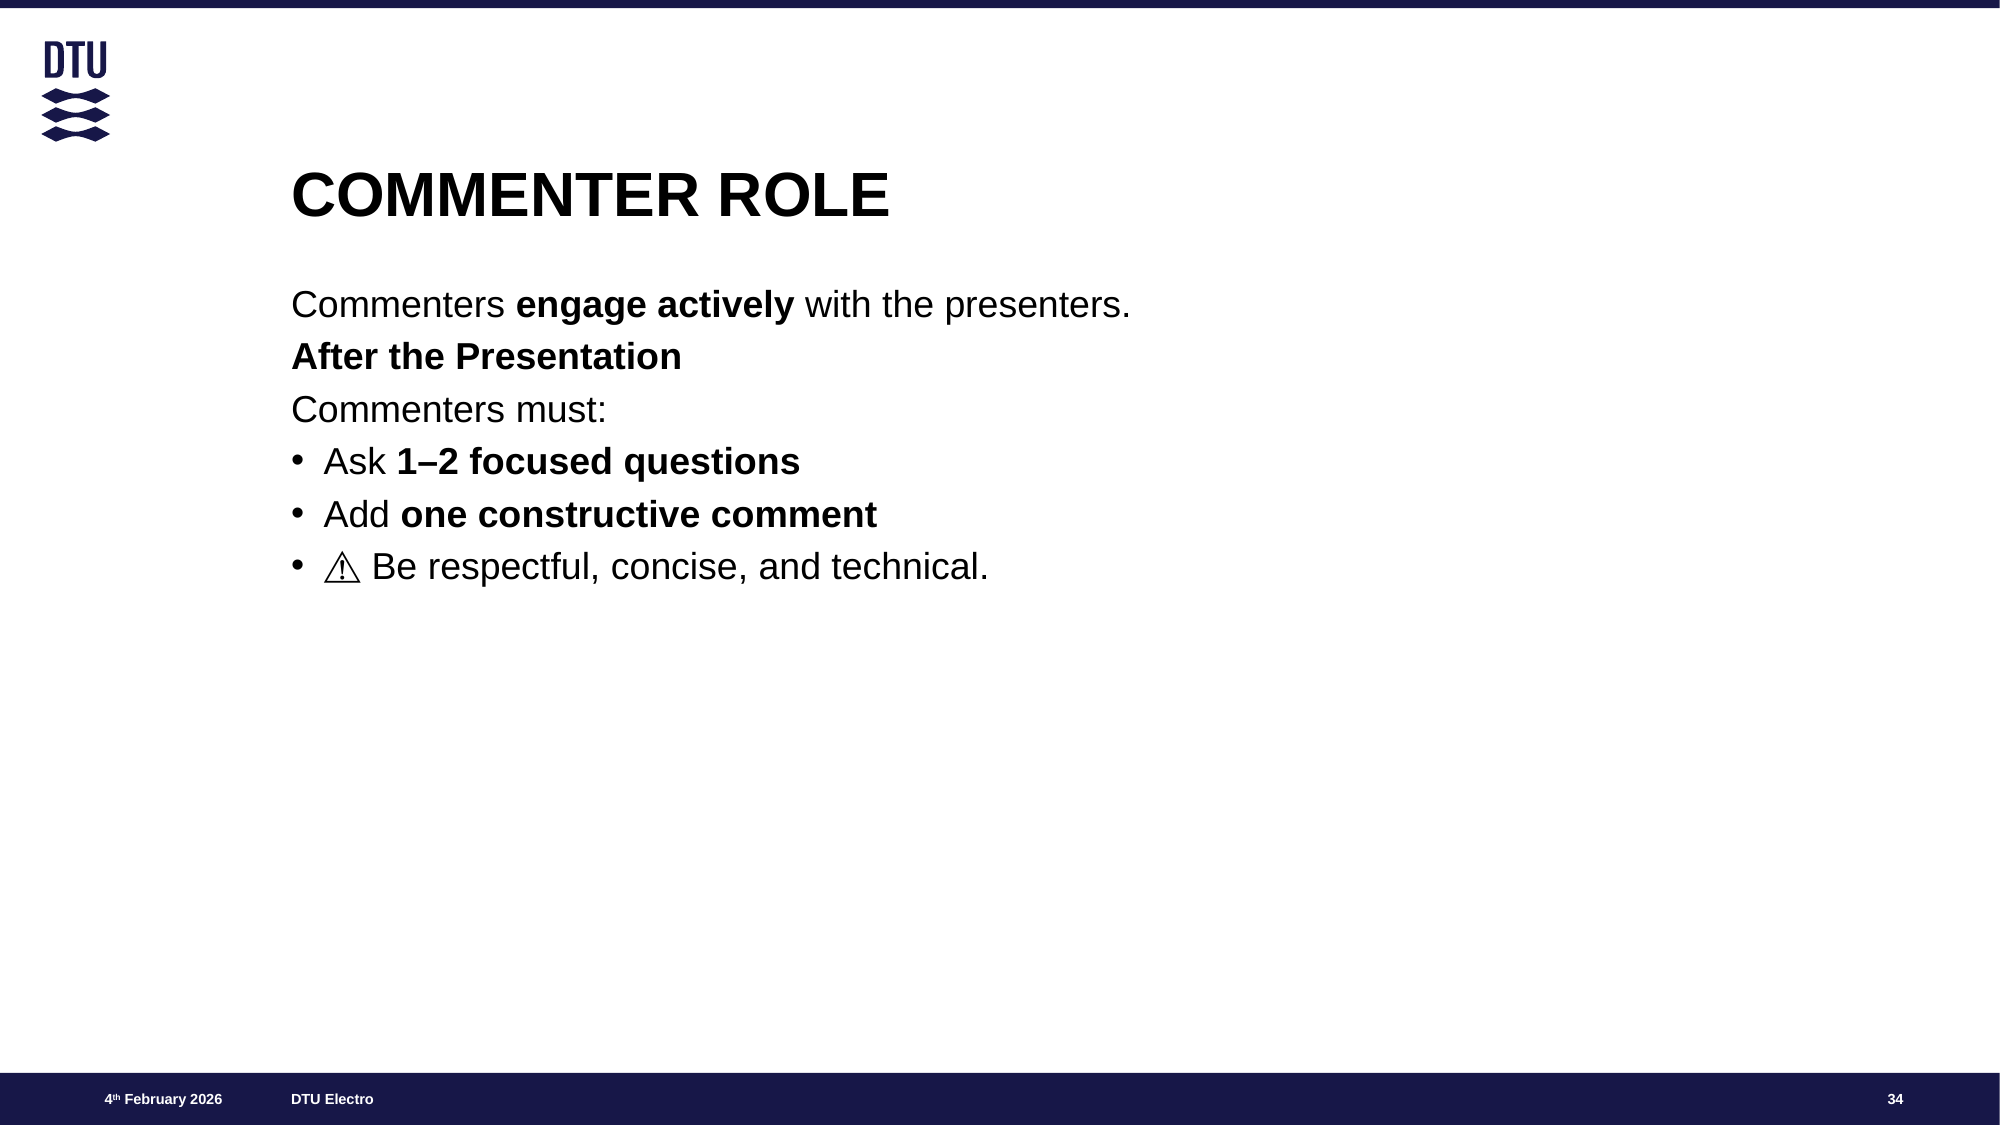

# COMMENTER ROLE
Commenters engage actively with the presenters.
After the Presentation
Commenters must:
Ask 1–2 focused questions
Add one constructive comment
⚠️ Be respectful, concise, and technical.
34